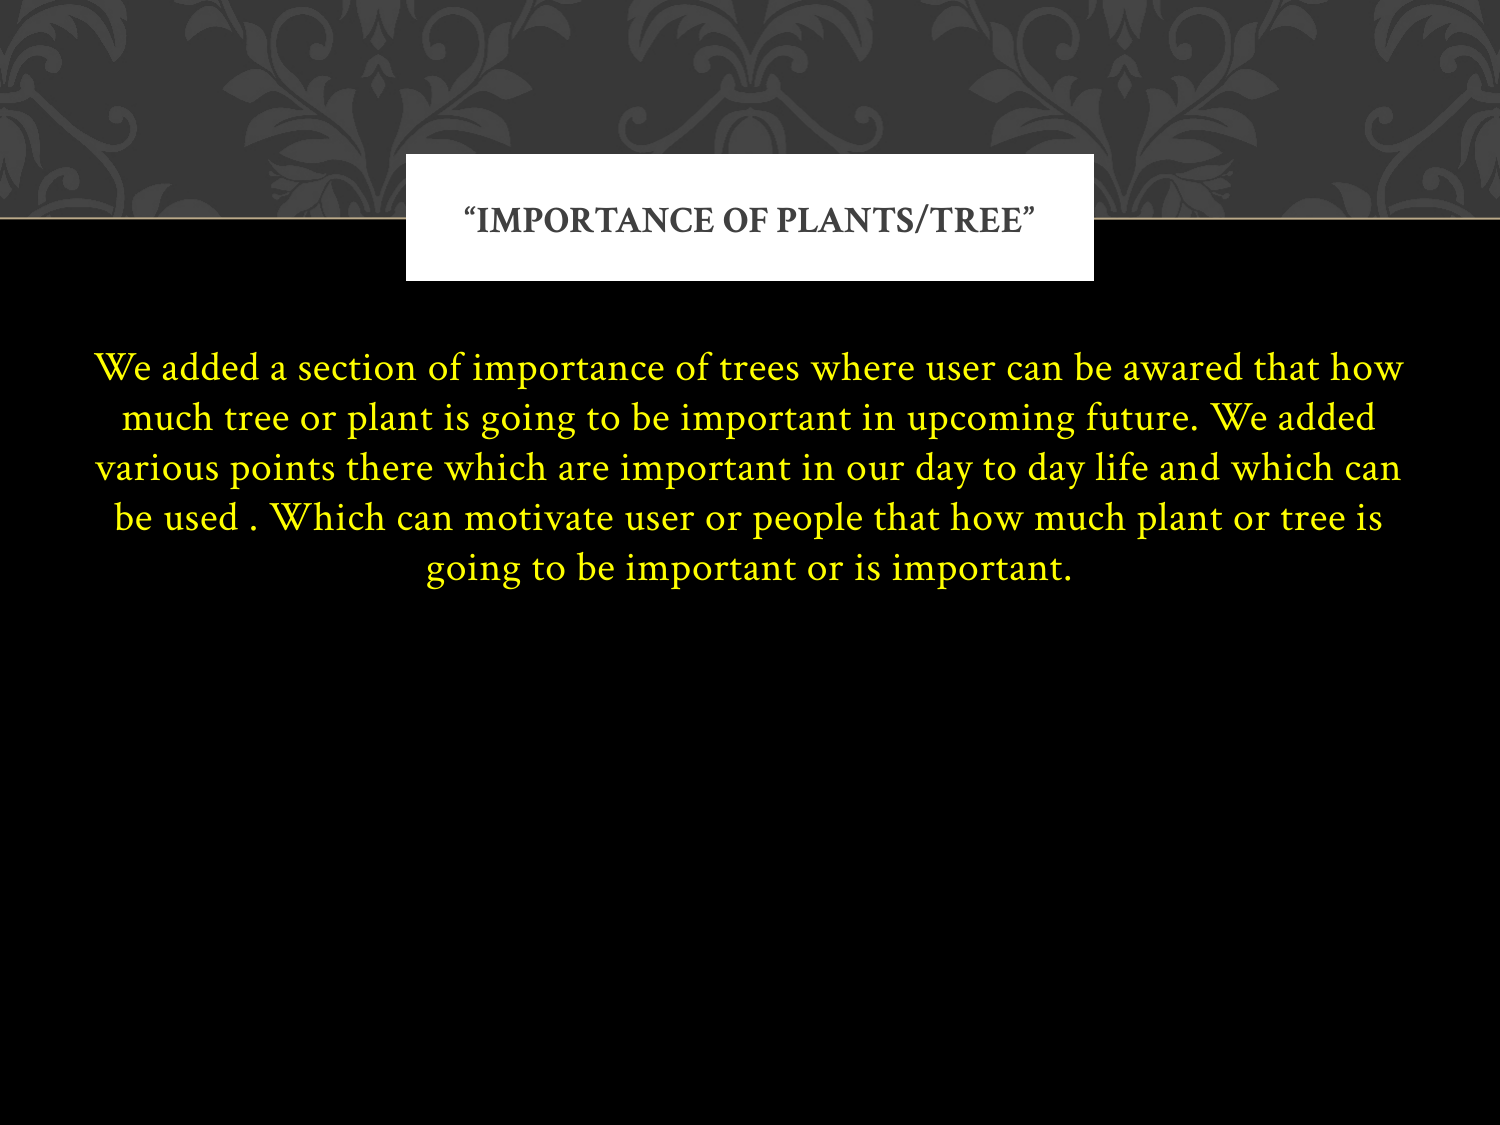

# “importance of plants/tree”
We added a section of importance of trees where user can be awared that how much tree or plant is going to be important in upcoming future. We added various points there which are important in our day to day life and which can be used . Which can motivate user or people that how much plant or tree is going to be important or is important.